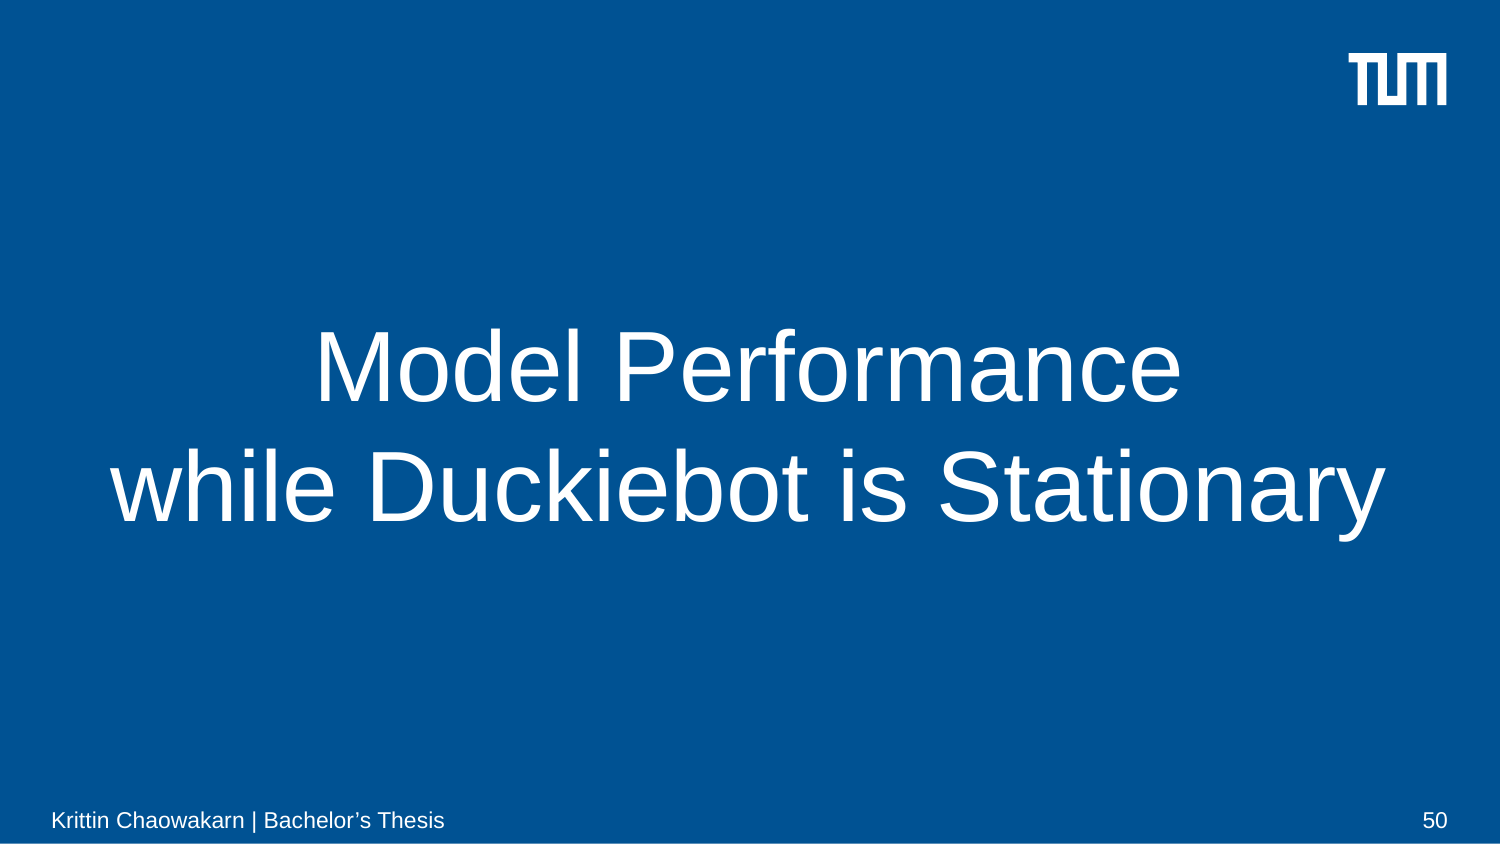

# Model Performance while Duckiebot is Stationary
Krittin Chaowakarn | Bachelor’s Thesis
50